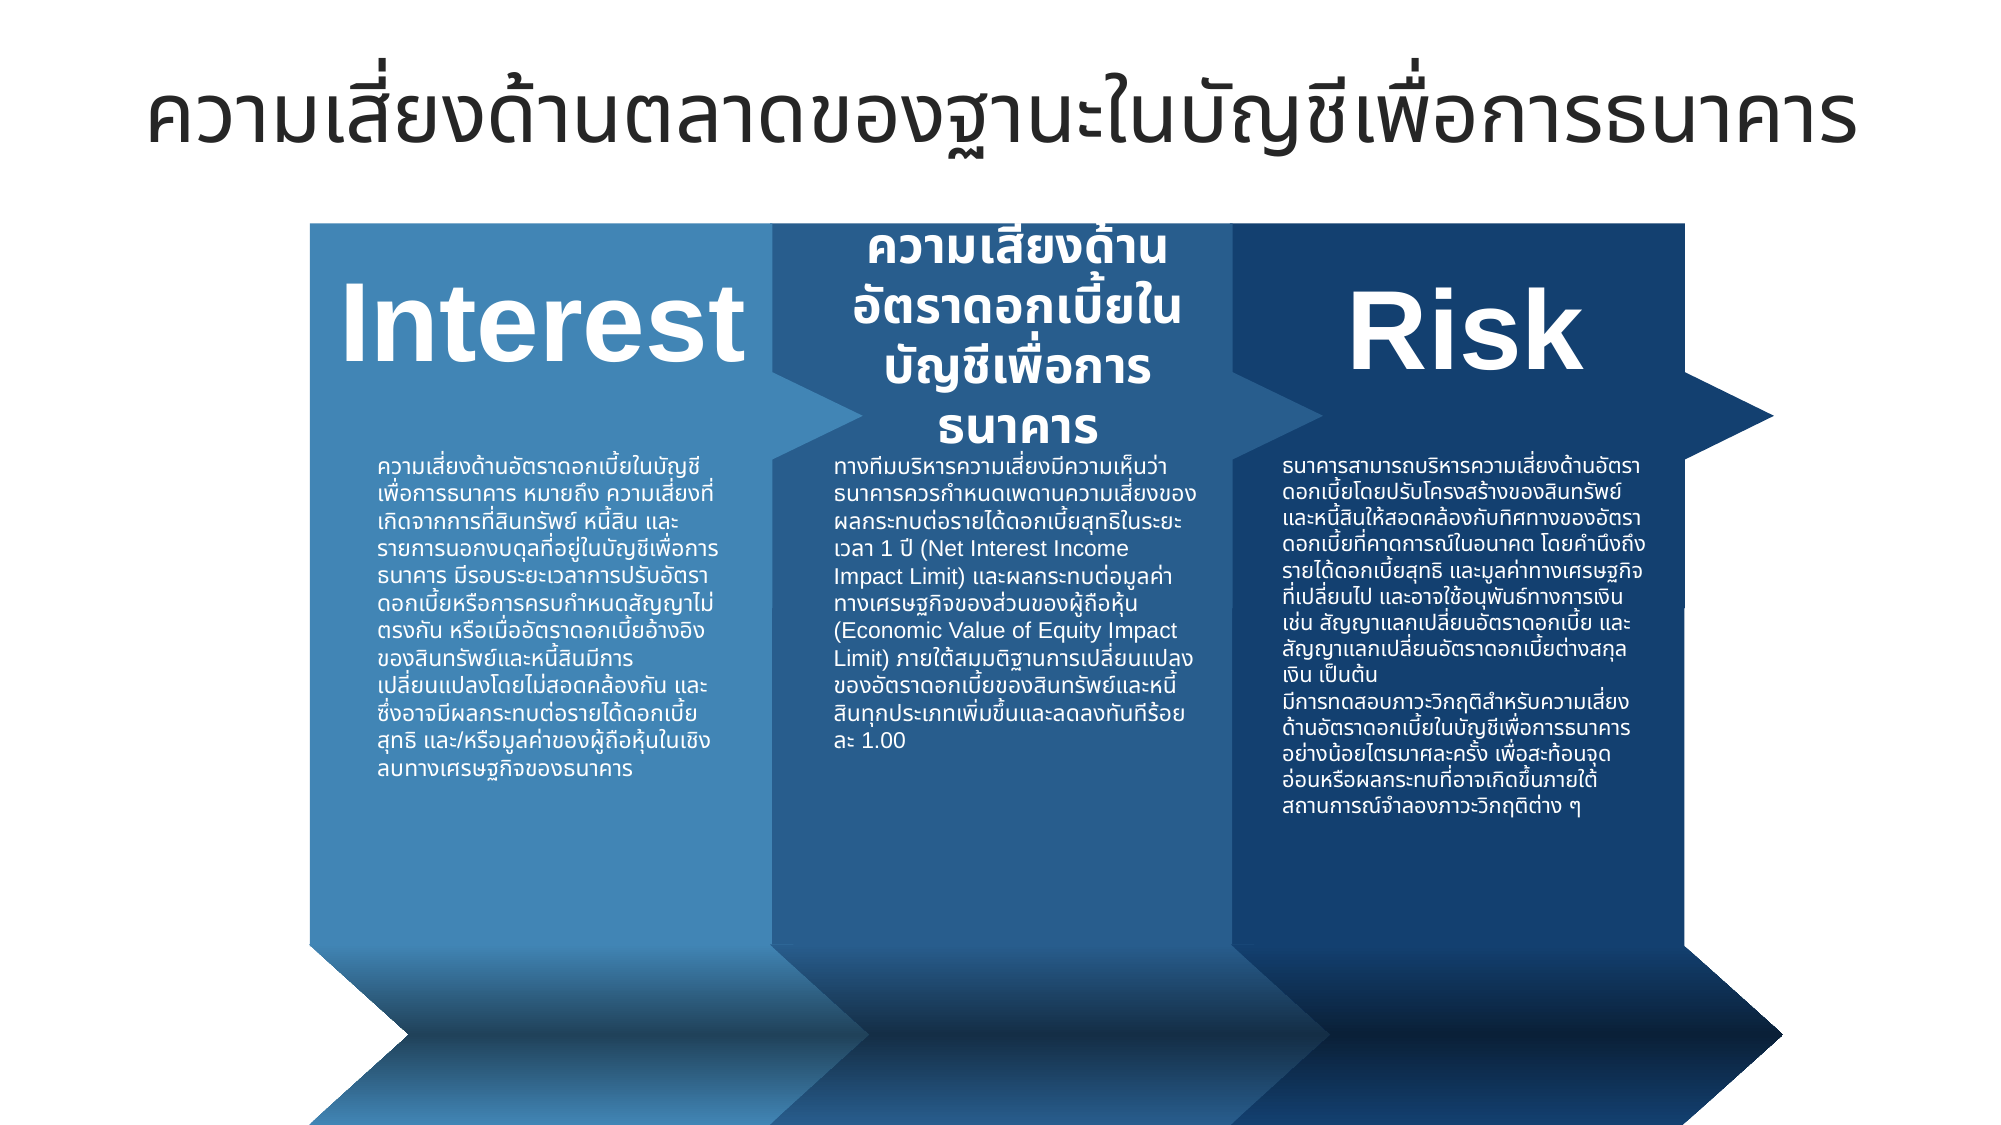

ความเสี่ยงด้านตลาดของฐานะในบัญชีเพื่อการธนาคาร

ความเสี่ยงด้านอัตราดอกเบี้ยในบัญชีเพื่อการธนาคาร

ความเสี่ยงด้านอัตราดอกเบี้ยในบัญชีเพื่อการธนาคาร หมายถึง ความเสี่ยงที่เกิดจากการที่สินทรัพย์ หนี้สิน และรายการนอกงบดุลที่อยู่ในบัญชีเพื่อการธนาคาร มีรอบระยะเวลาการปรับอัตราดอกเบี้ยหรือการครบกำหนดสัญญาไม่ตรงกัน หรือเมื่ออัตราดอกเบี้ยอ้างอิงของสินทรัพย์และหนี้สินมีการเปลี่ยนแปลงโดยไม่สอดคล้องกัน และซึ่งอาจมีผลกระทบต่อรายได้ดอกเบี้ยสุทธิ และ/หรือมูลค่าของผู้ถือหุ้นในเชิงลบทางเศรษฐกิจของธนาคาร
ทางทีมบริหารความเสี่ยงมีความเห็นว่าธนาคารควรกำหนดเพดานความเสี่ยงของผลกระทบต่อรายได้ดอกเบี้ยสุทธิในระยะเวลา 1 ปี (Net Interest Income Impact Limit) และผลกระทบต่อมูลค่าทางเศรษฐกิจของส่วนของผู้ถือหุ้น (Economic Value of Equity Impact Limit) ภายใต้สมมติฐานการเปลี่ยนแปลงของอัตราดอกเบี้ยของสินทรัพย์และหนี้สินทุกประเภทเพิ่มขึ้นและลดลงทันทีร้อยละ 1.00
ธนาคารสามารถบริหารความเสี่ยงด้านอัตราดอกเบี้ยโดยปรับโครงสร้างของสินทรัพย์และหนี้สินให้สอดคล้องกับทิศทางของอัตราดอกเบี้ยที่คาดการณ์ในอนาคต โดยคำนึงถึงรายได้ดอกเบี้ยสุทธิ และมูลค่าทางเศรษฐกิจที่เปลี่ยนไป และอาจใช้อนุพันธ์ทางการเงิน เช่น สัญญาแลกเปลี่ยนอัตราดอกเบี้ย และสัญญาแลกเปลี่ยนอัตราดอกเบี้ยต่างสกุลเงิน เป็นต้น
มีการทดสอบภาวะวิกฤติสำหรับความเสี่ยงด้านอัตราดอกเบี้ยในบัญชีเพื่อการธนาคารอย่างน้อยไตรมาศละครั้ง เพื่อสะท้อนจุดอ่อนหรือผลกระทบที่อาจเกิดขึ้นภายใต้สถานการณ์จำลองภาวะวิกฤติต่าง ๆ

Interest
Risk